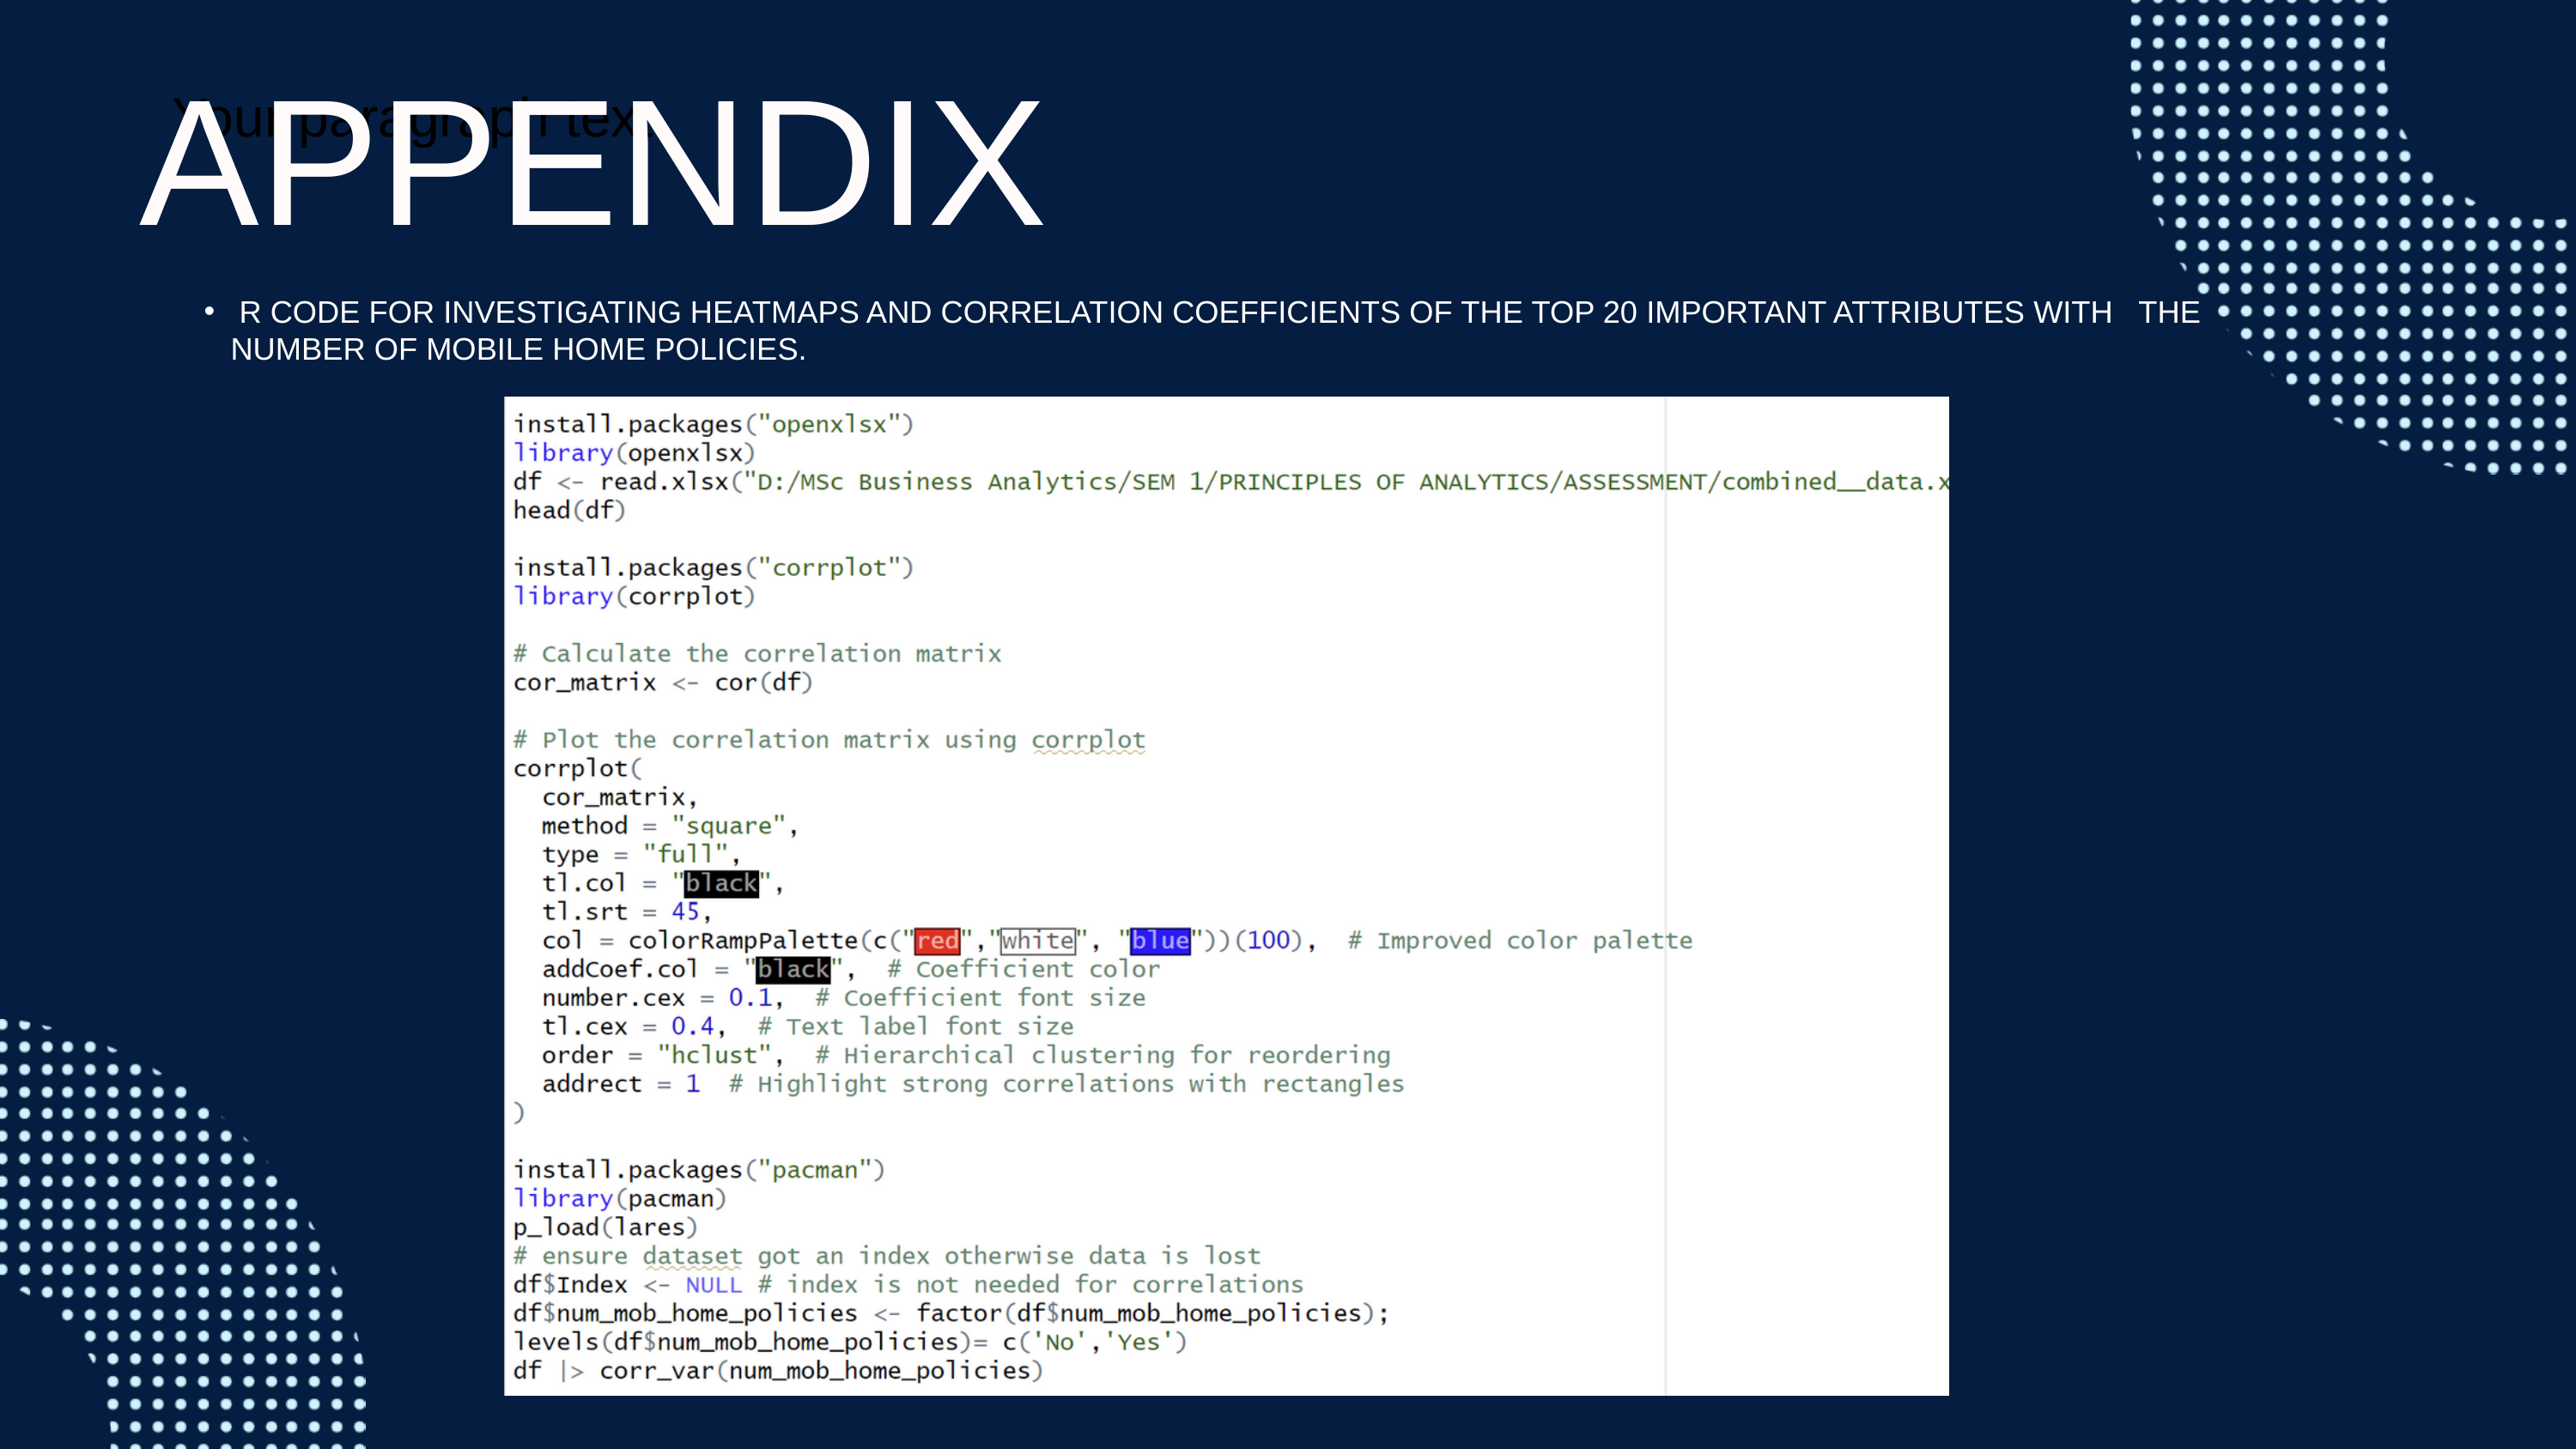

APPENDIX
Your paragraph text
 R CODE FOR INVESTIGATING HEATMAPS AND CORRELATION COEFFICIENTS OF THE TOP 20 IMPORTANT ATTRIBUTES WITH   THE NUMBER OF MOBILE HOME POLICIES.